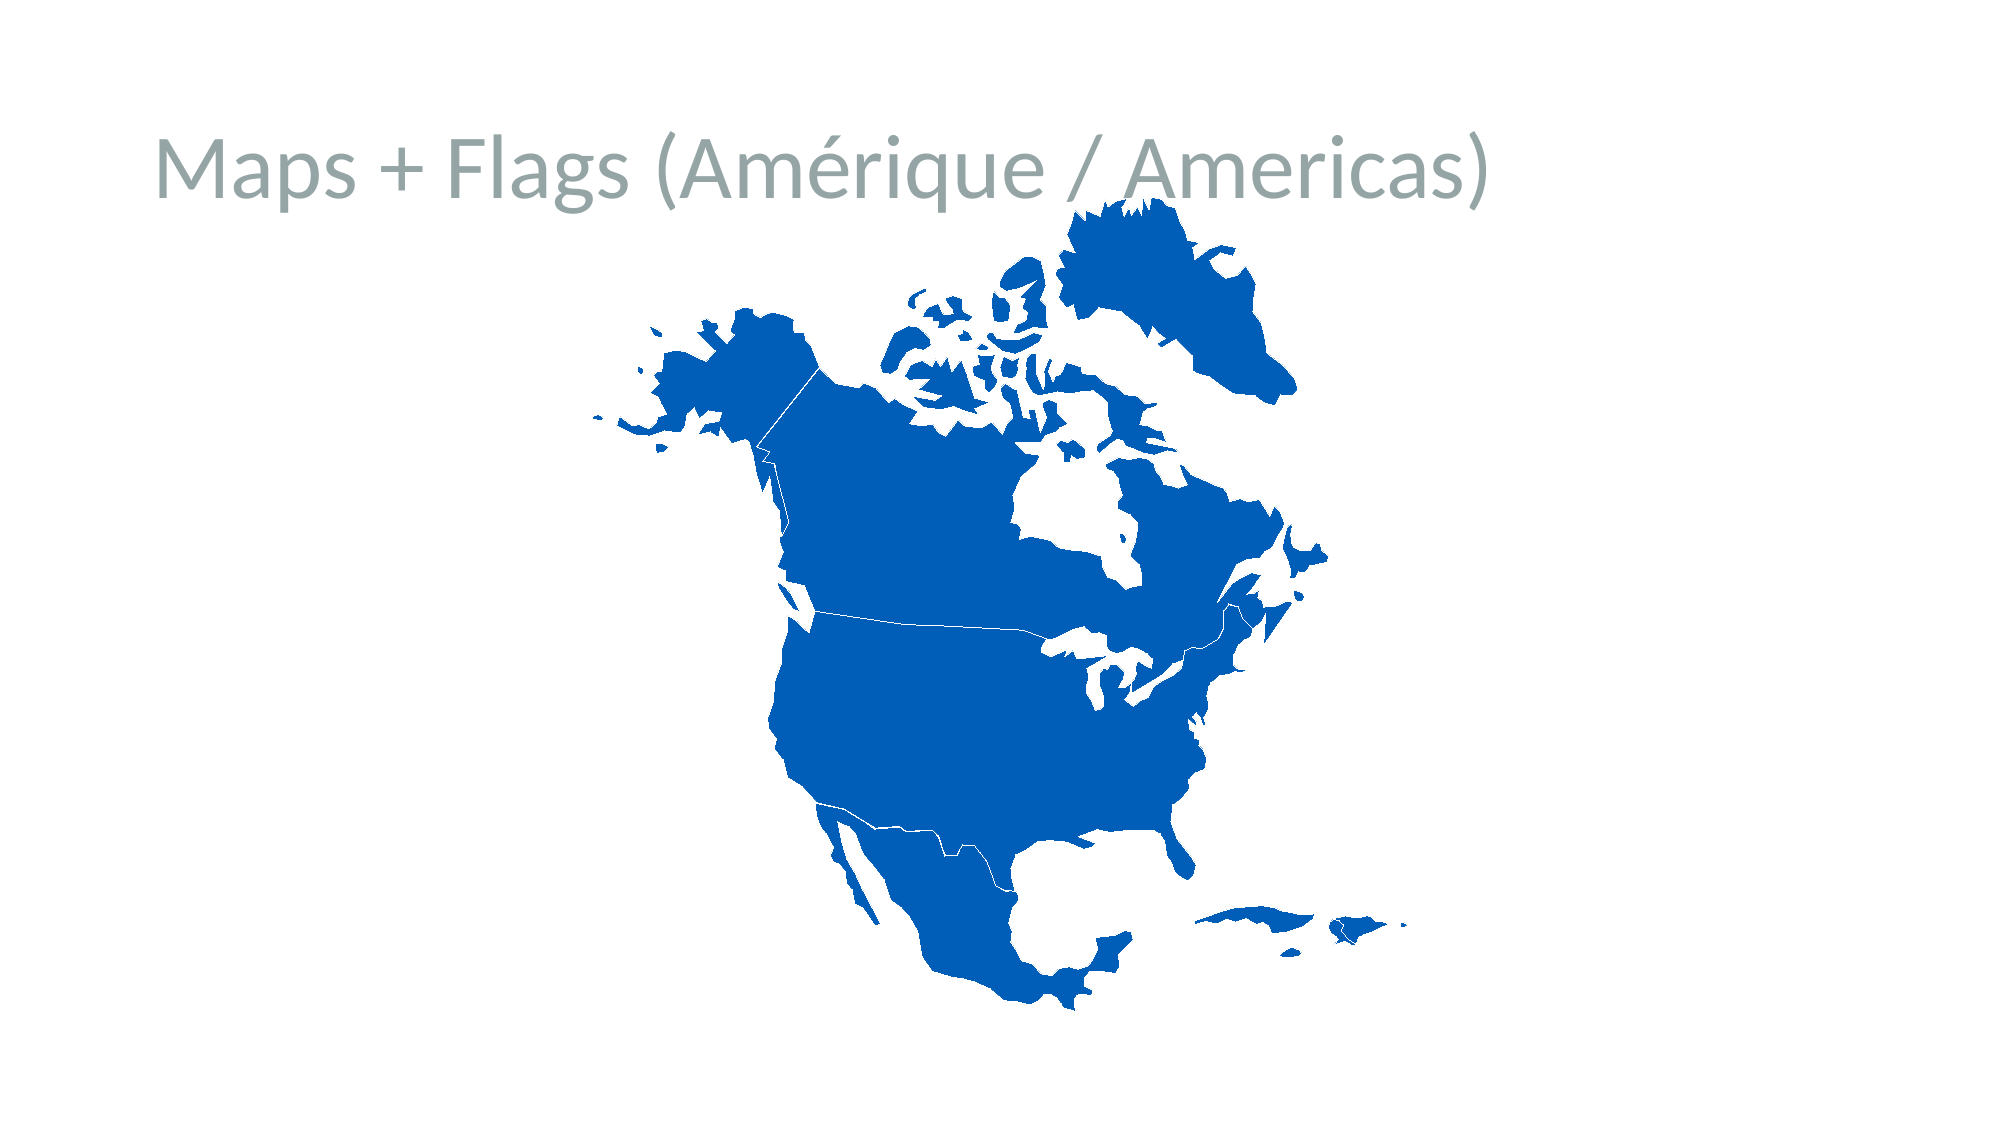

# Maps + Flags (Amérique / Americas)